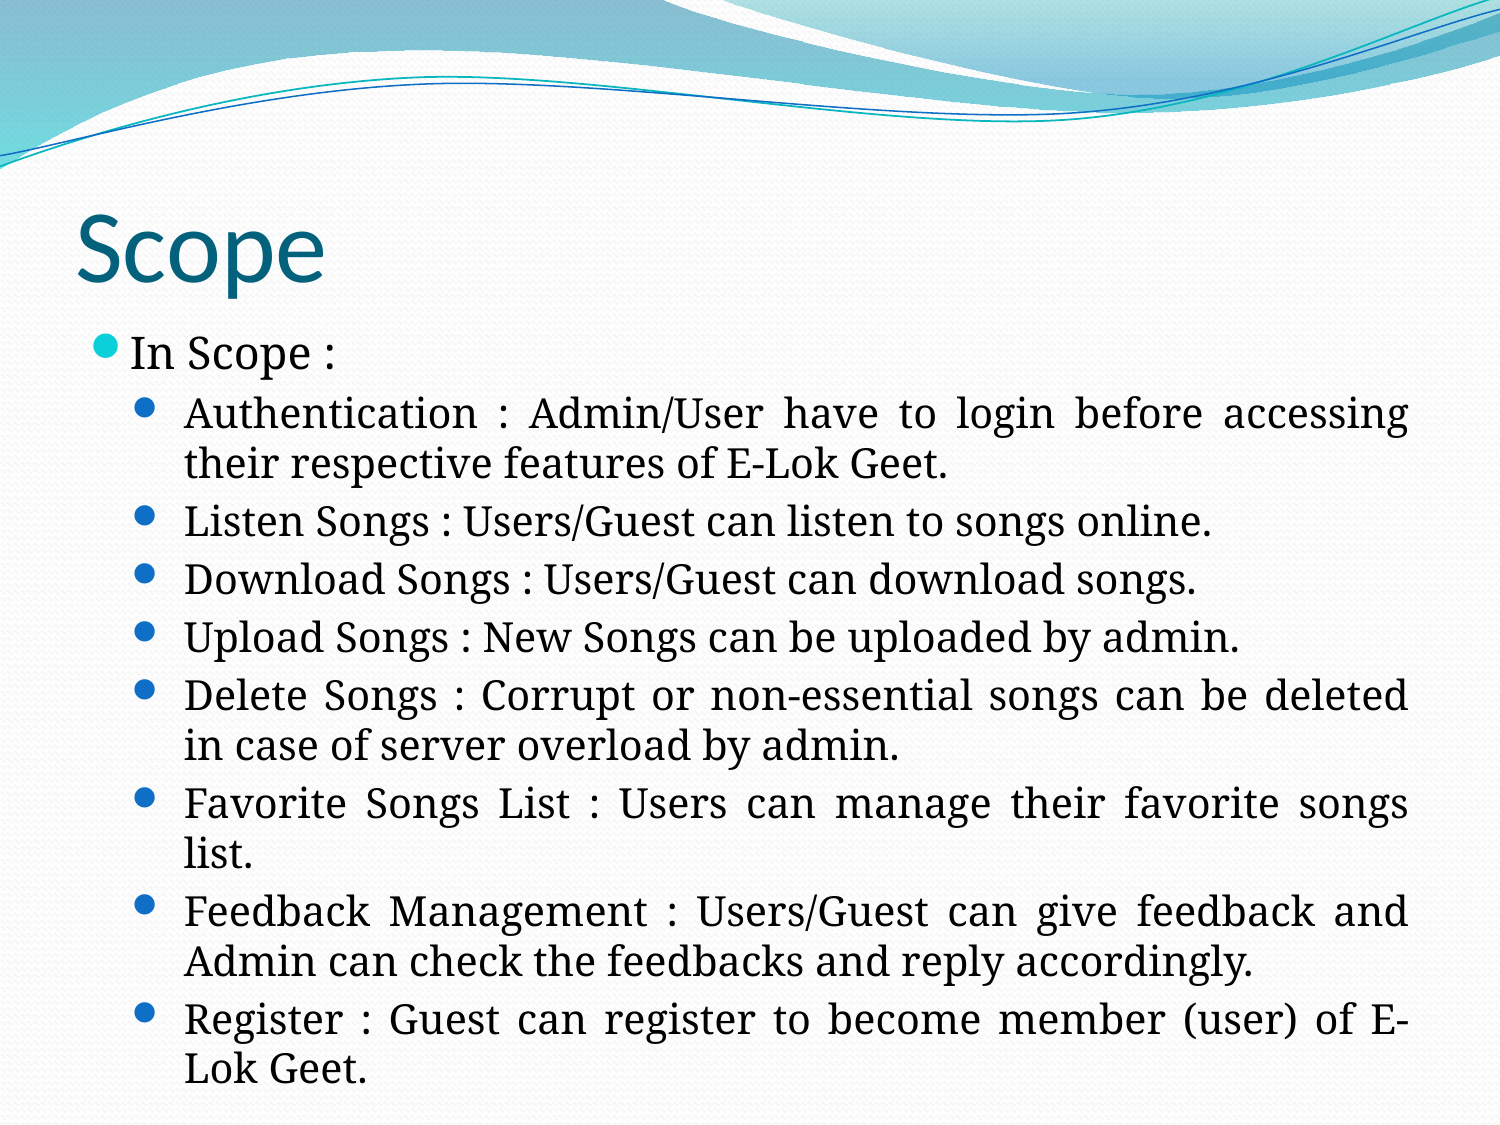

# Scope
In Scope :
Authentication : Admin/User have to login before accessing their respective features of E-Lok Geet.
Listen Songs : Users/Guest can listen to songs online.
Download Songs : Users/Guest can download songs.
Upload Songs : New Songs can be uploaded by admin.
Delete Songs : Corrupt or non-essential songs can be deleted in case of server overload by admin.
Favorite Songs List : Users can manage their favorite songs list.
Feedback Management : Users/Guest can give feedback and Admin can check the feedbacks and reply accordingly.
Register : Guest can register to become member (user) of E-Lok Geet.